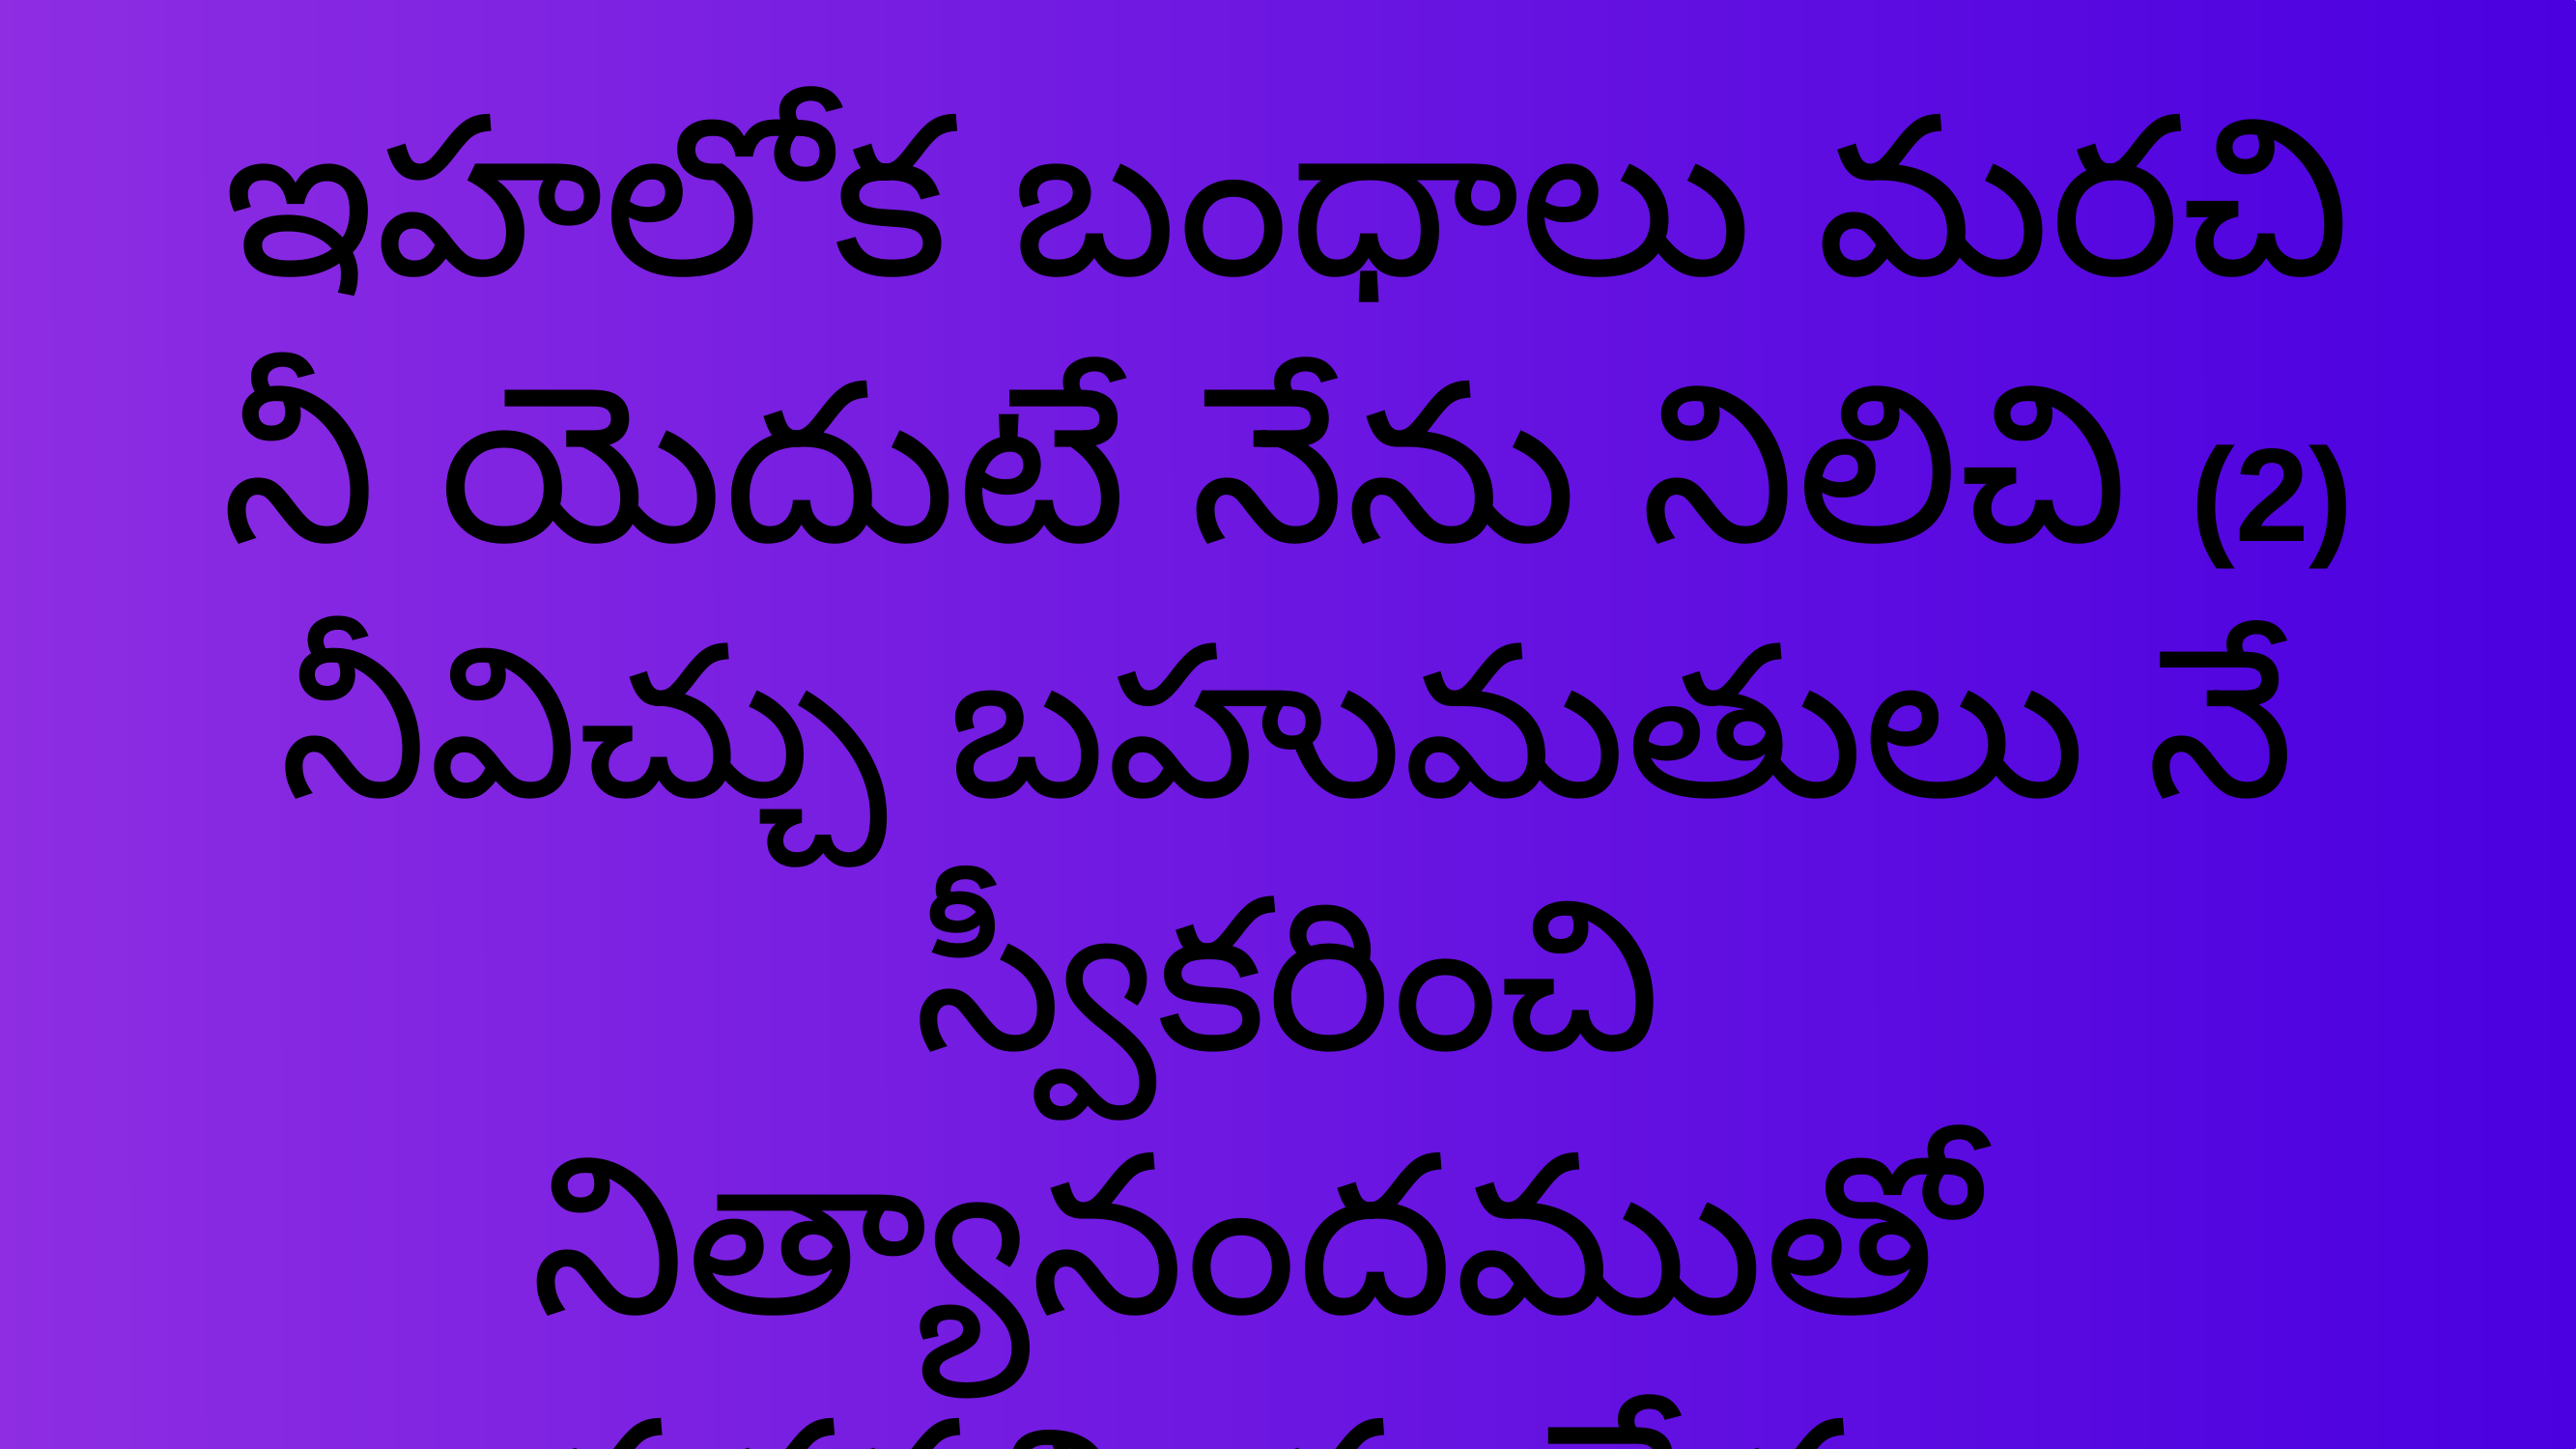

ఇహలోక బంధాలు మరచి
నీ యెదుటే నేను నిలిచి (2)
నీవిచ్చు బహుమతులు నే స్వీకరించి
నిత్యానందముతో
  పరవశించు వేళ (2)